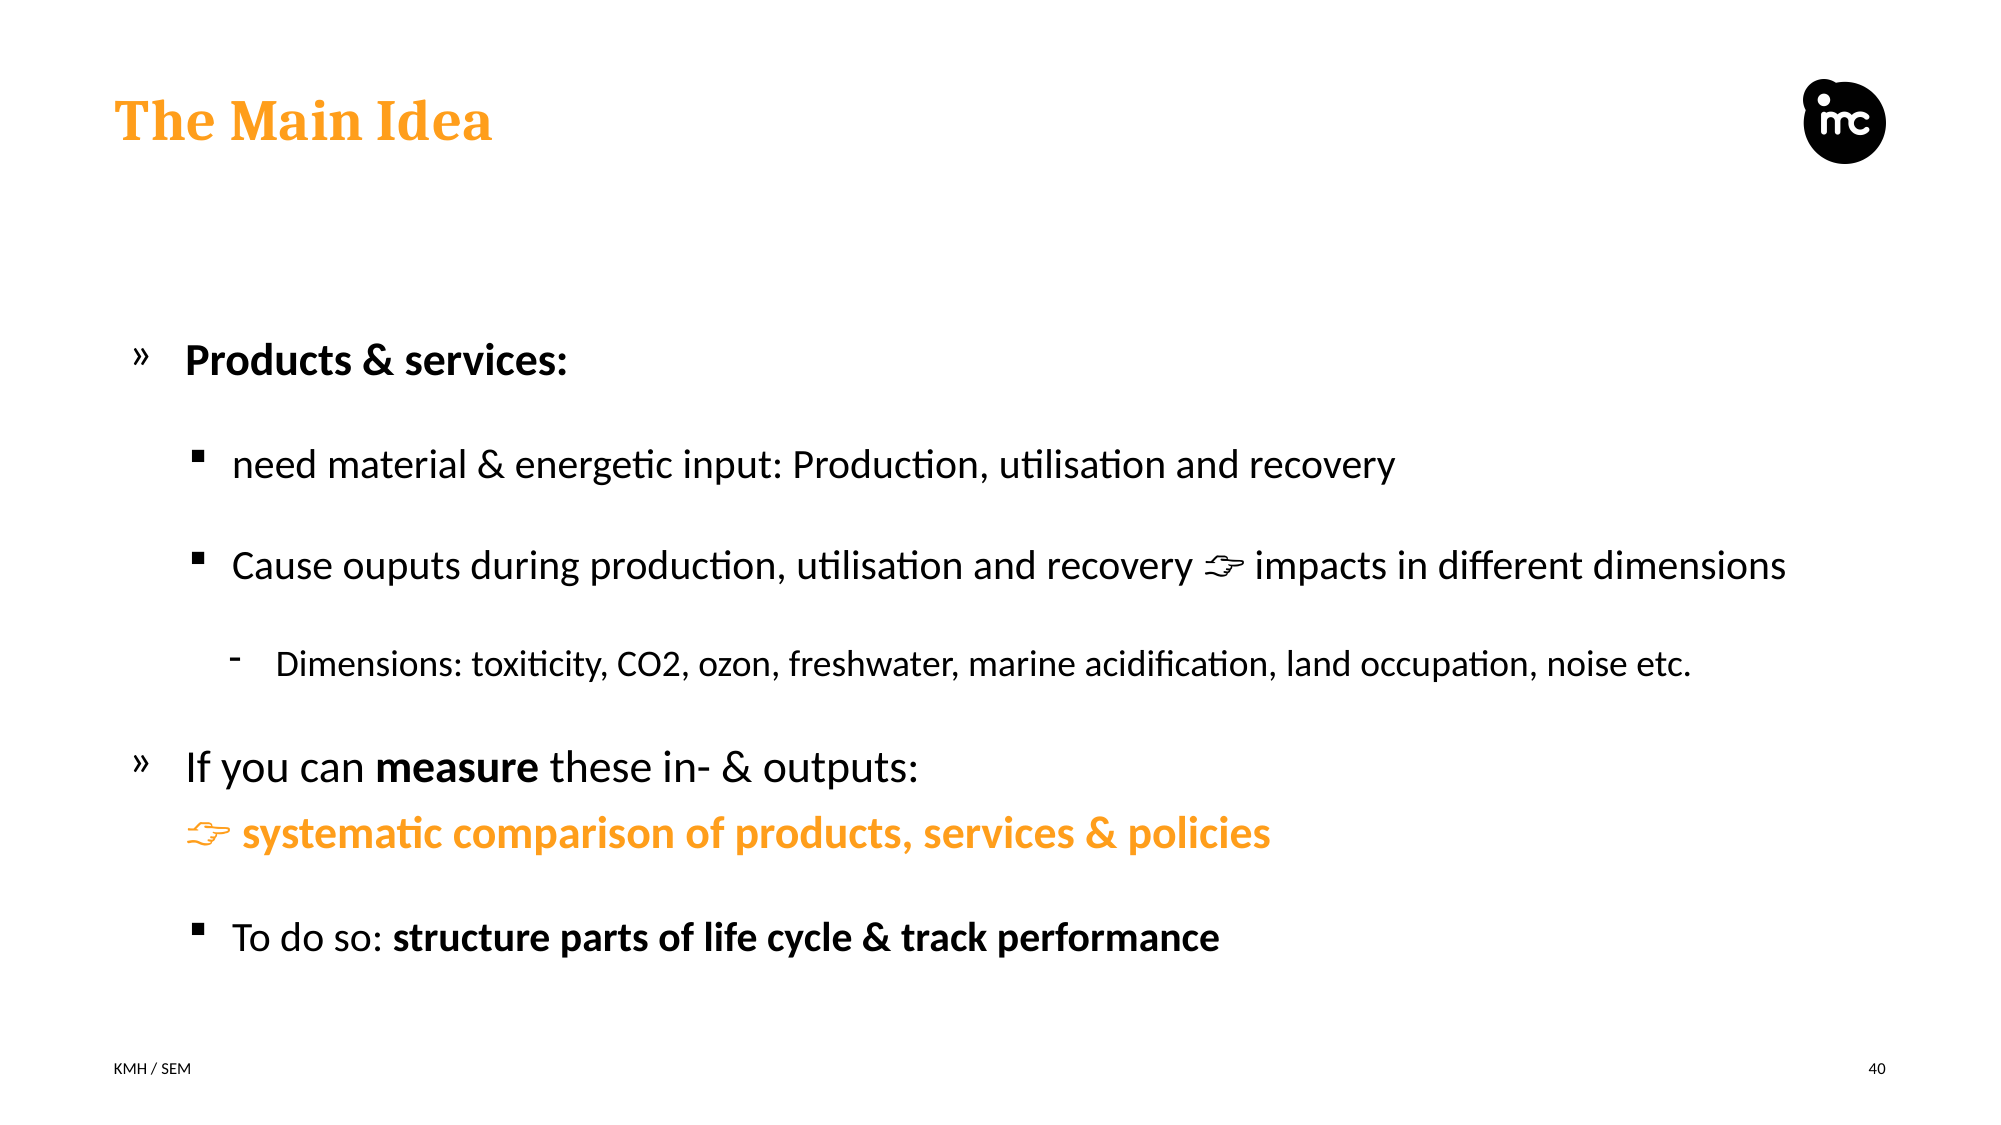

# The Main Idea
Products & services:
need material & energetic input: Production, utilisation and recovery
Cause ouputs during production, utilisation and recovery 👉 impacts in different dimensions
Dimensions: toxiticity, CO2, ozon, freshwater, marine acidification, land occupation, noise etc.
If you can measure these in- & outputs:
👉 systematic comparison of products, services & policies
To do so: structure parts of life cycle & track performance
KMH / SEM

40